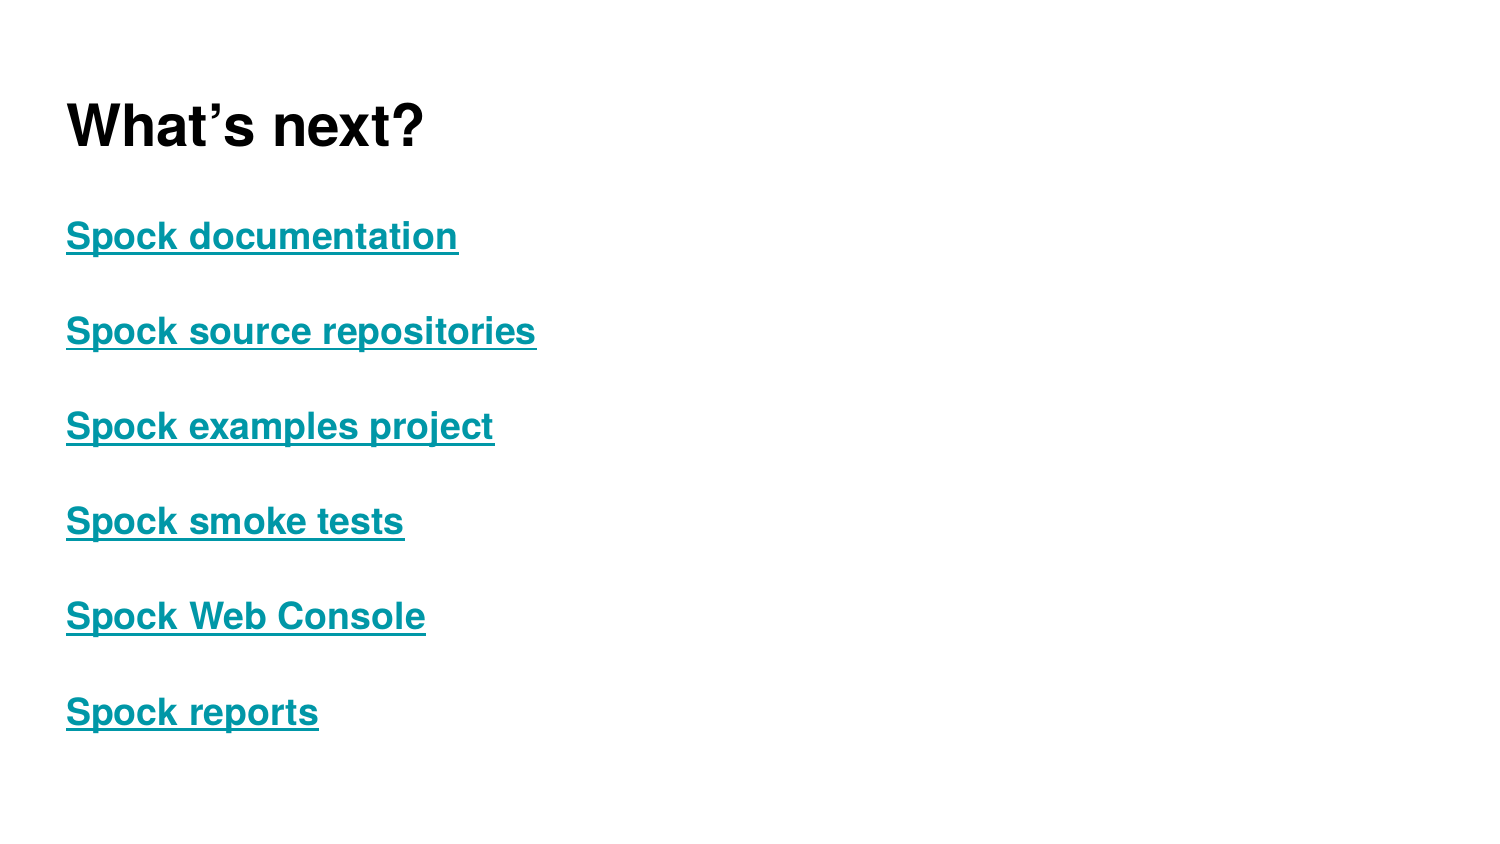

# What’s next?
Spock documentation
Spock source repositories
Spock examples project
Spock smoke tests
Spock Web Console
Spock reports